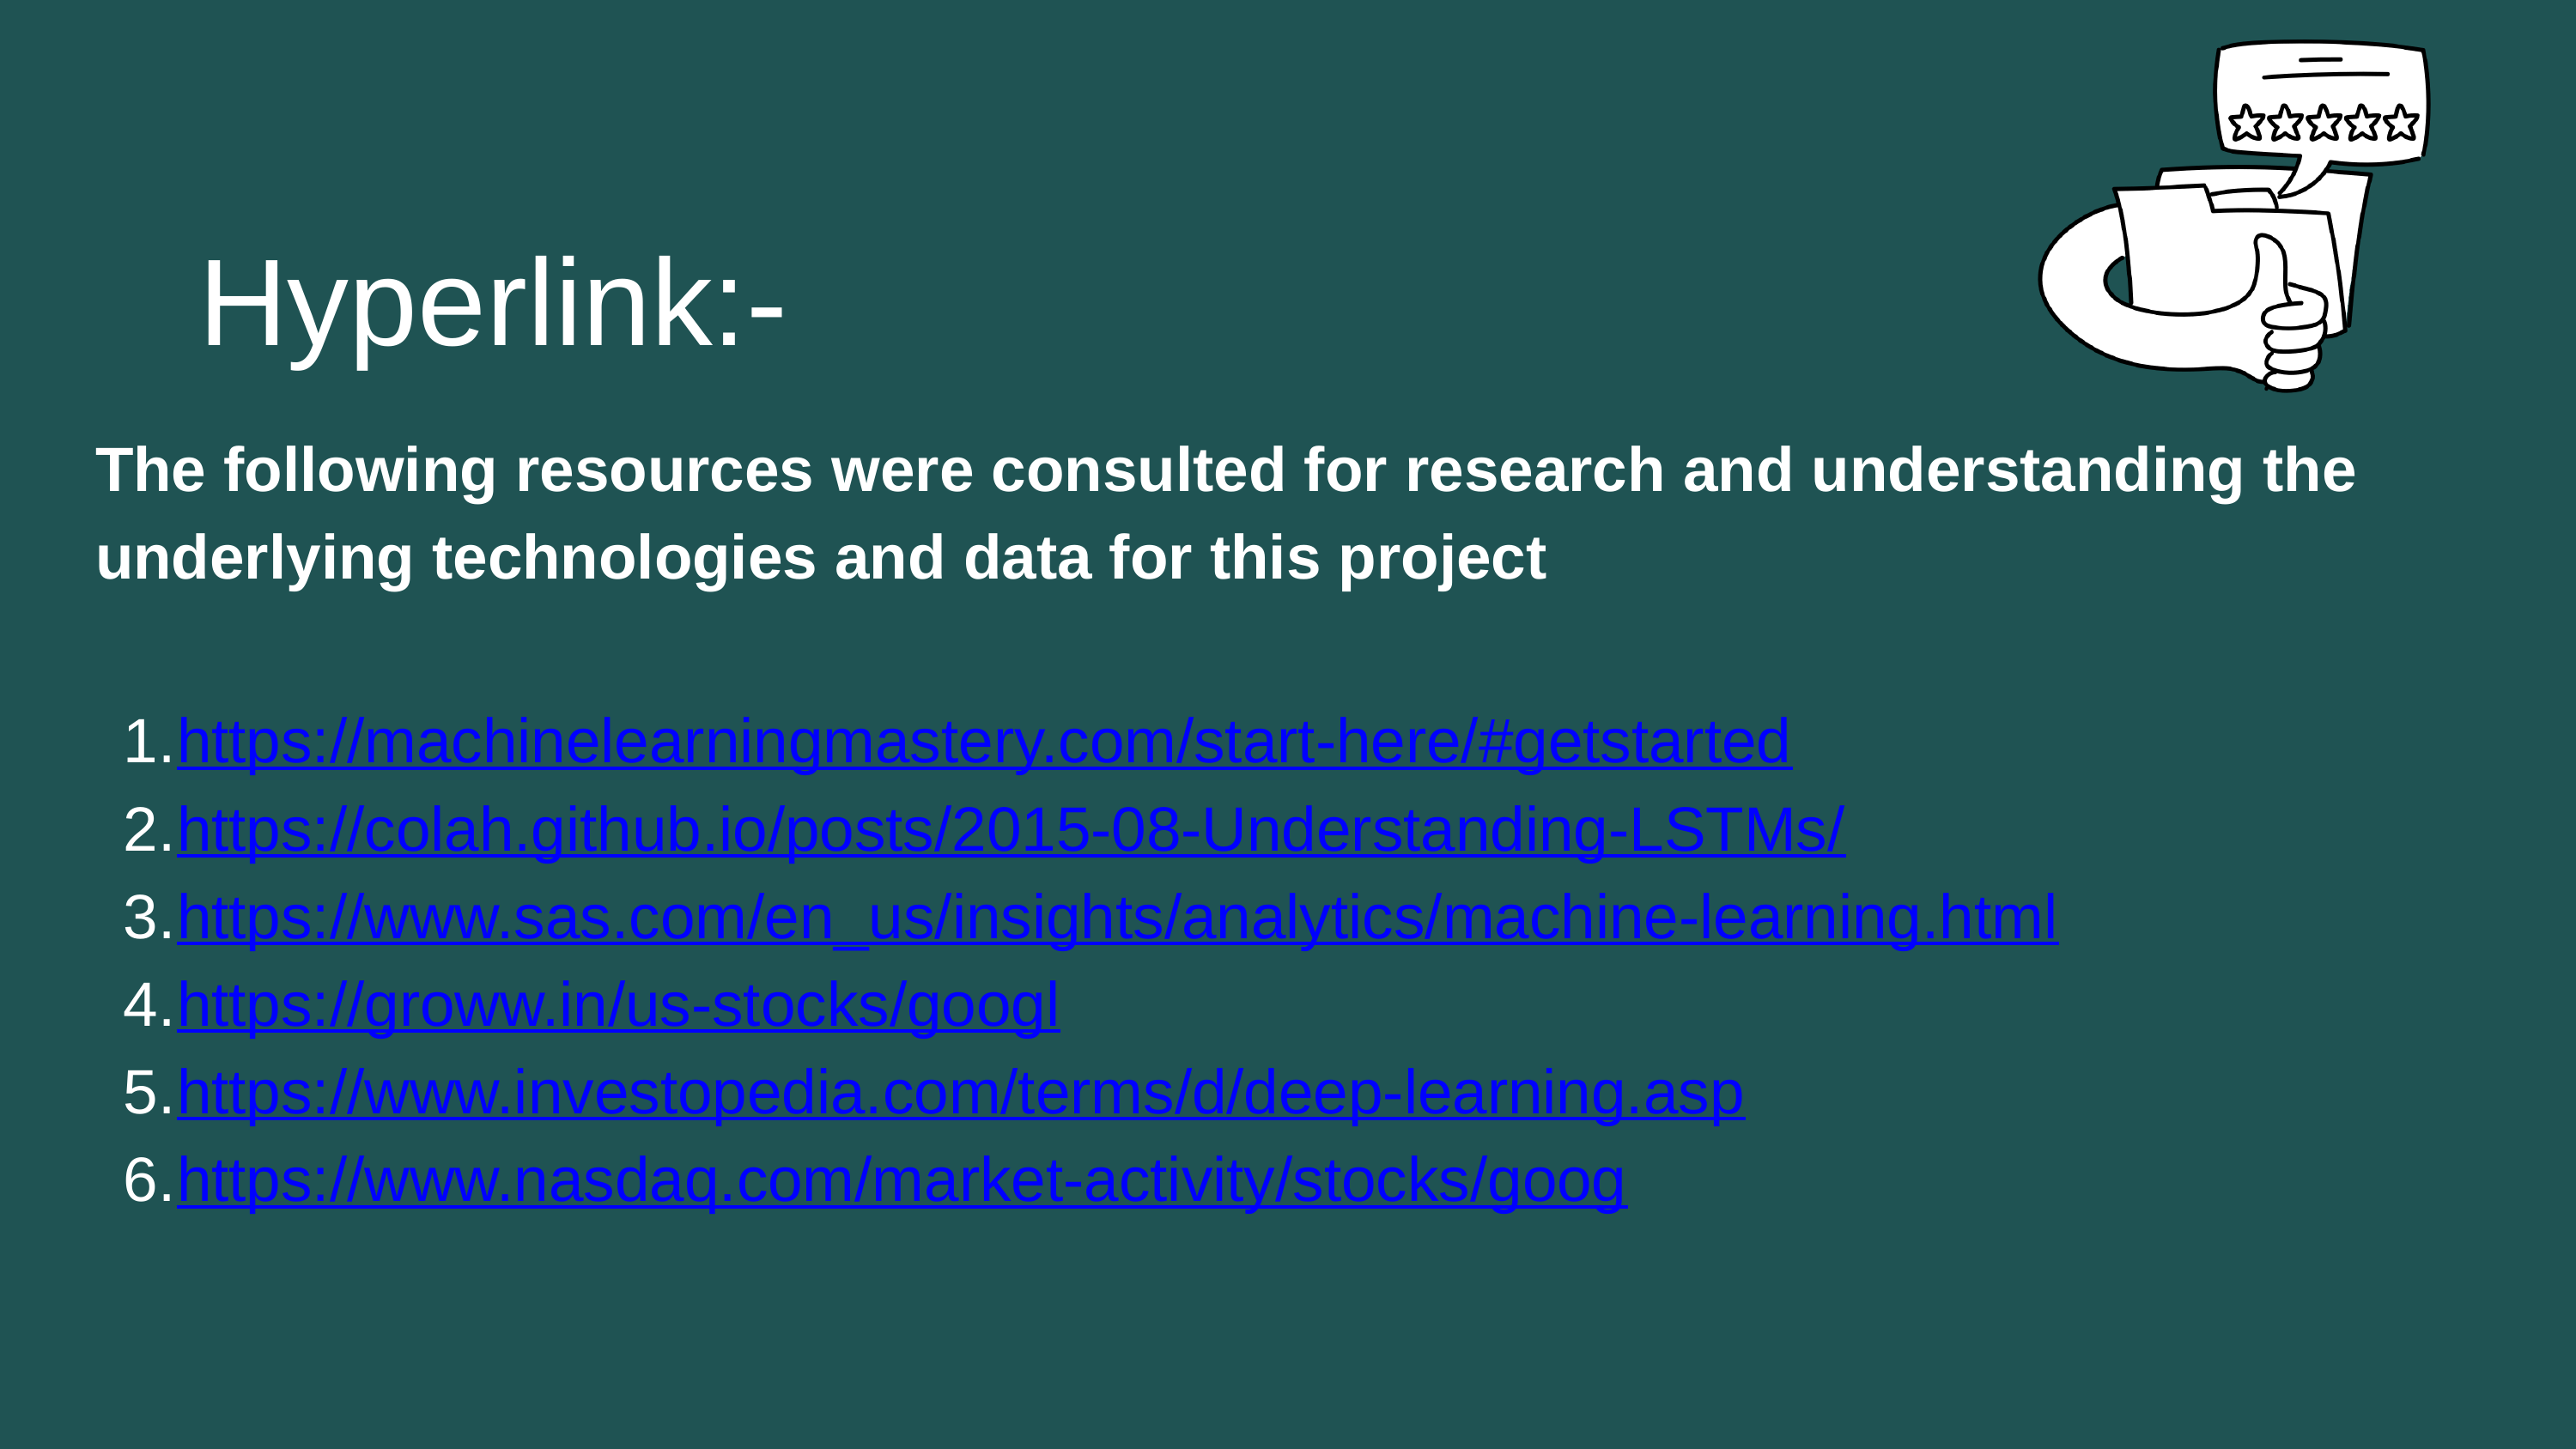

Hyperlink:-
The following resources were consulted for research and understanding the underlying technologies and data for this project

https://machinelearningmastery.com/start-here/#getstarted
https://colah.github.io/posts/2015-08-Understanding-LSTMs/
https://www.sas.com/en_us/insights/analytics/machine-learning.html
https://groww.in/us-stocks/googl
https://www.investopedia.com/terms/d/deep-learning.asp
https://www.nasdaq.com/market-activity/stocks/goog